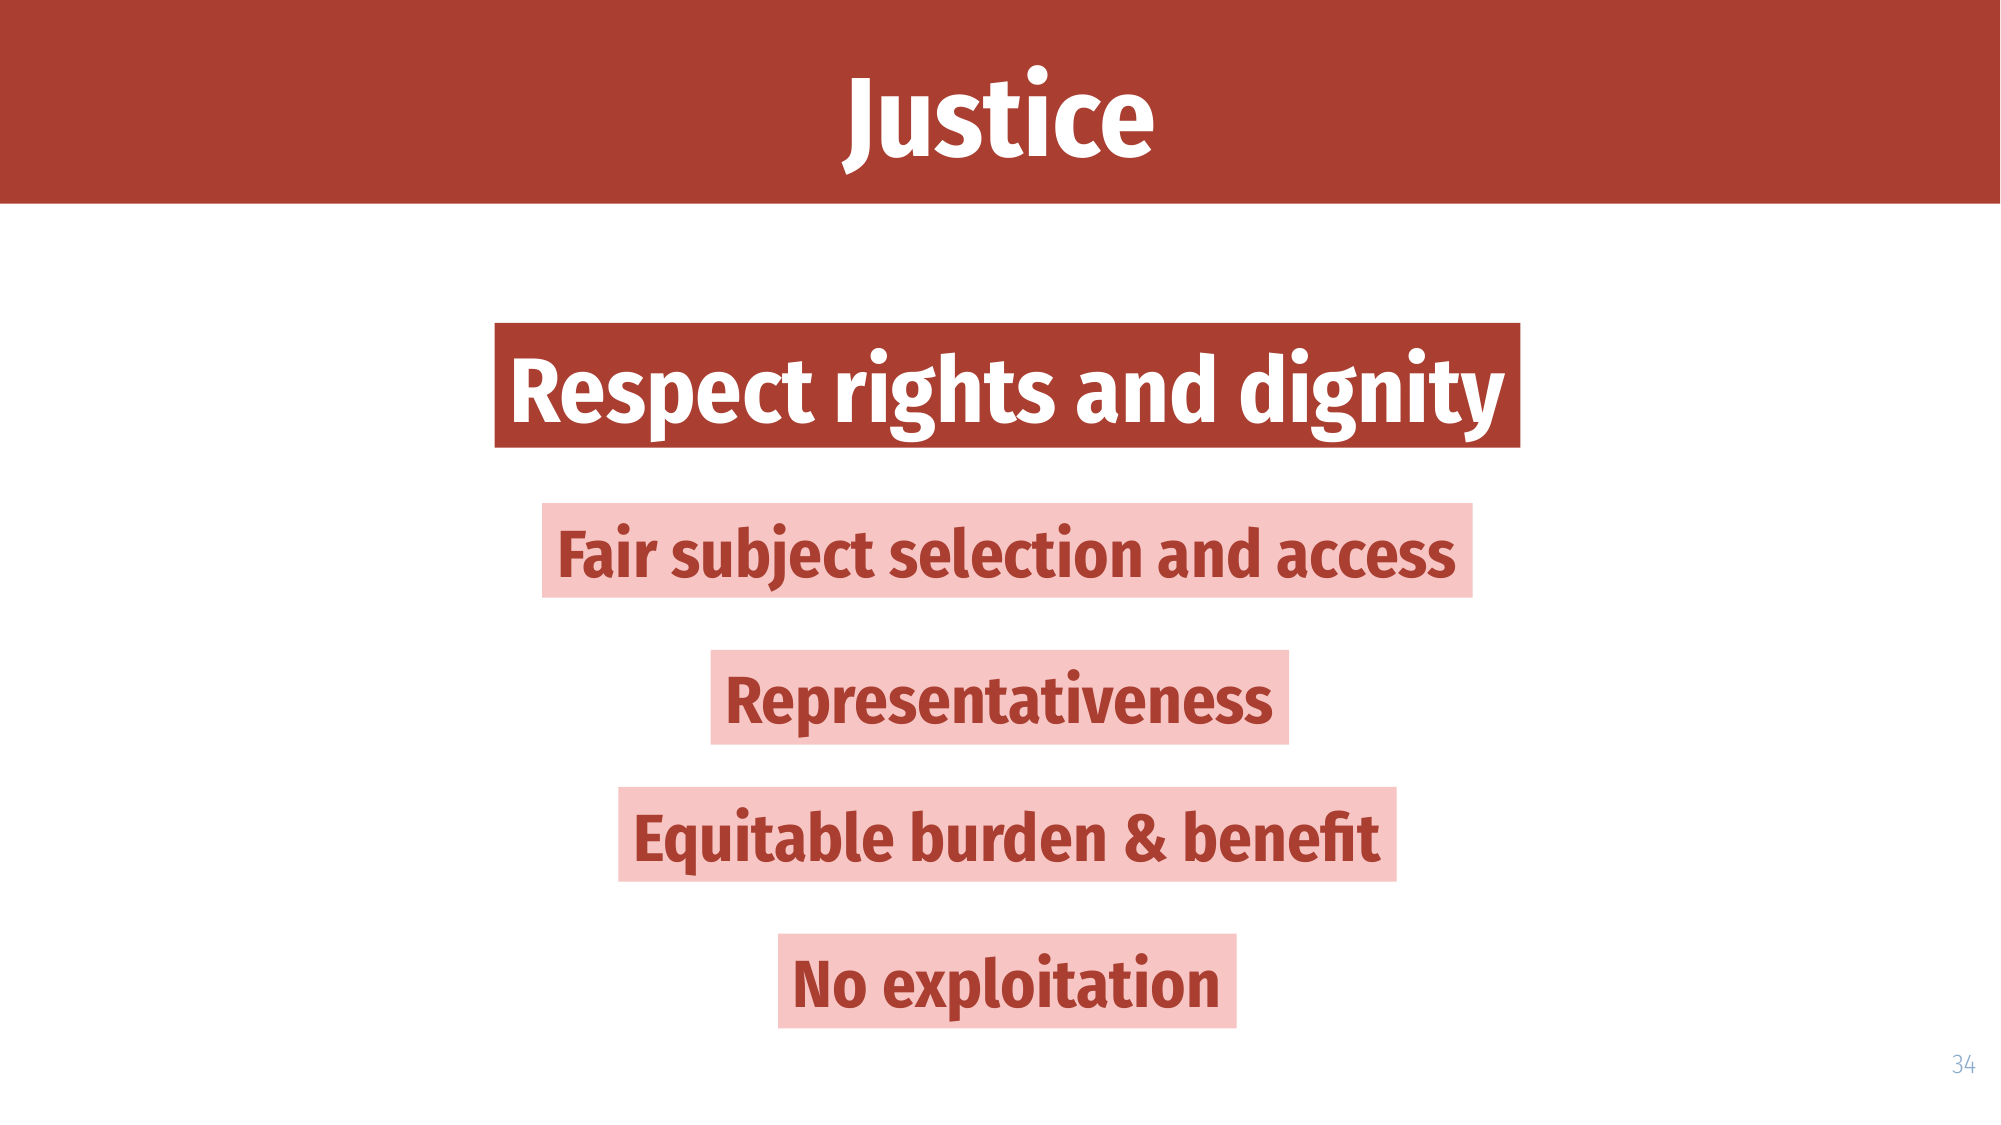

# Justice
Respect rights and dignity
Fair subject selection and access
Representativeness
Equitable burden & benefit
No exploitation
34